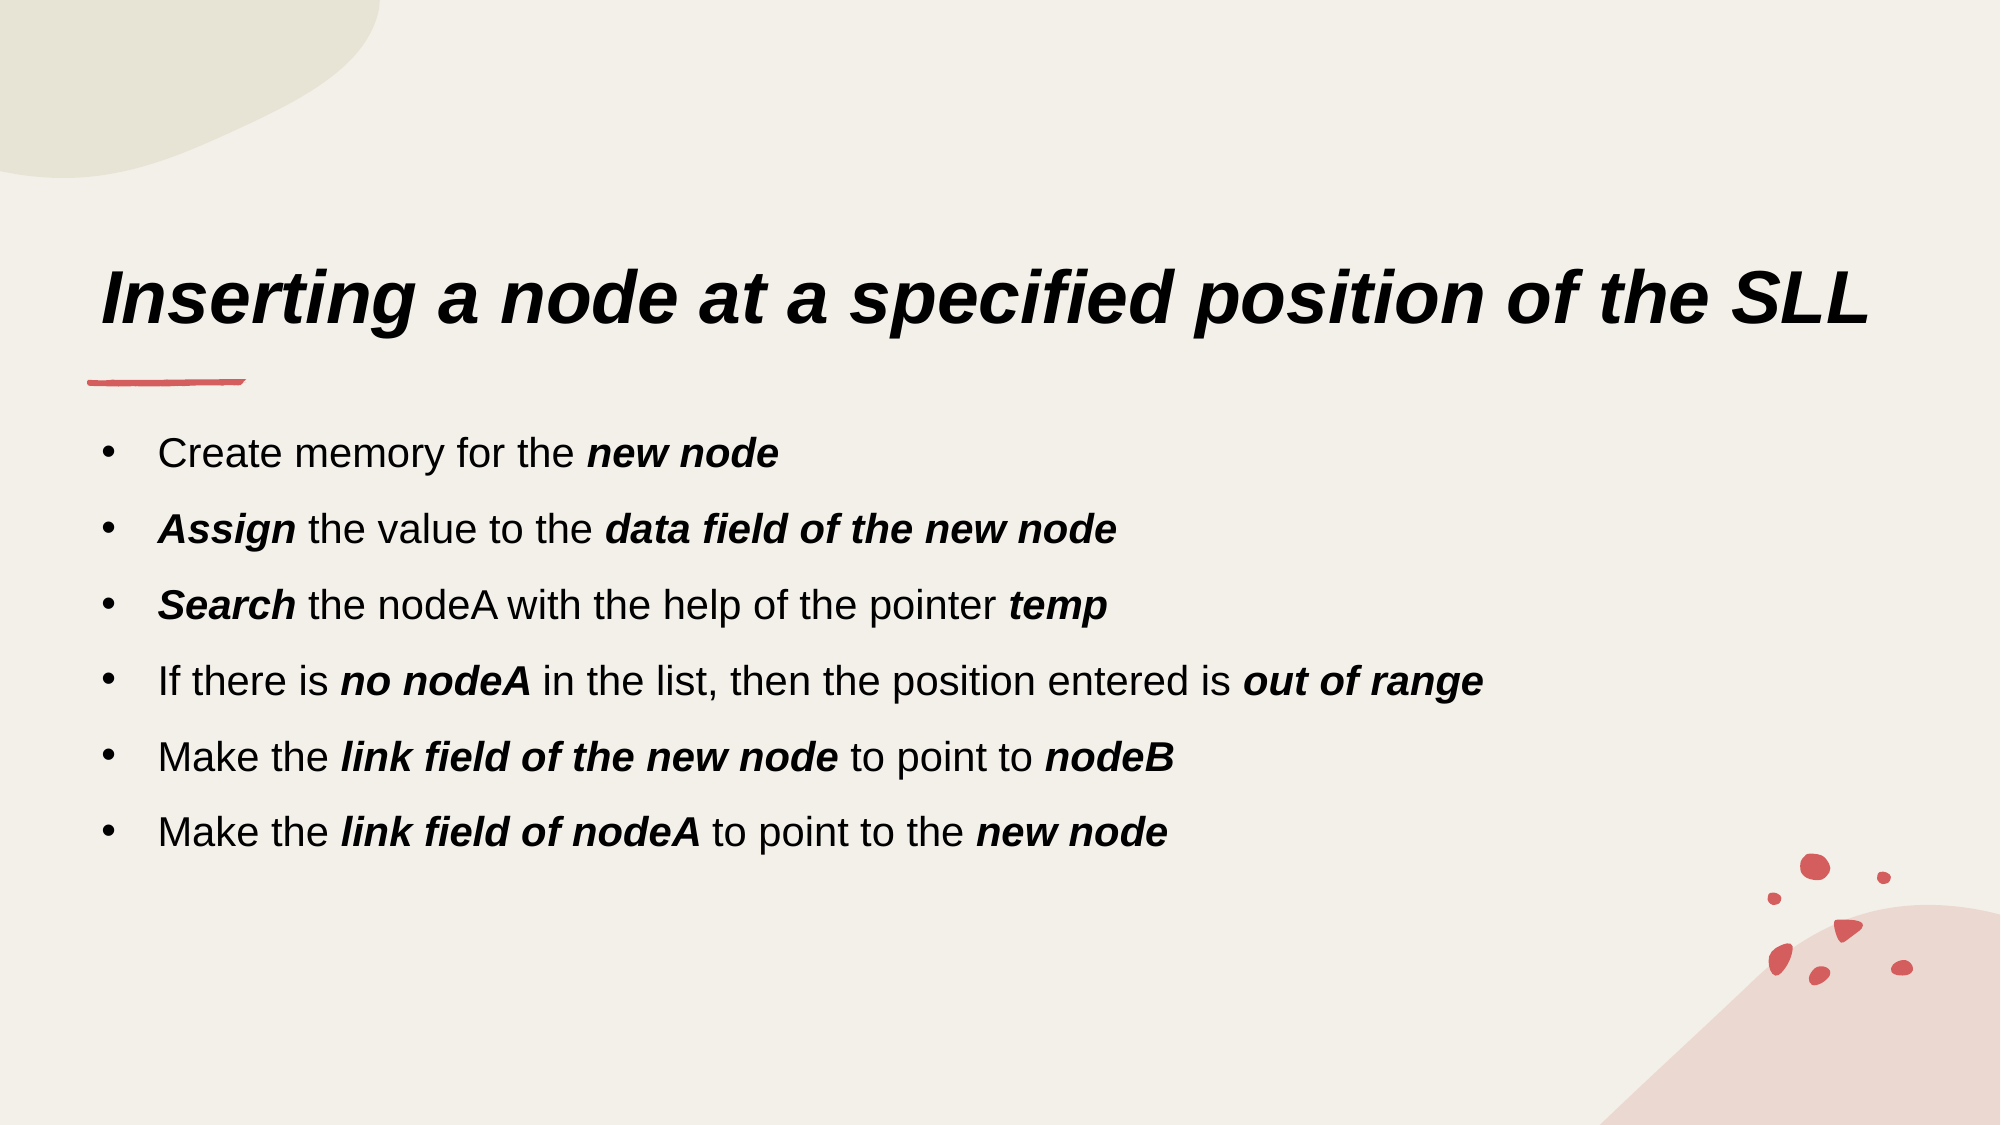

# Inserting a node at a specified position of the SLL
Create memory for the new node
Assign the value to the data field of the new node
Search the nodeA with the help of the pointer temp
If there is no nodeA in the list, then the position entered is out of range
Make the link field of the new node to point to nodeB
Make the link field of nodeA to point to the new node